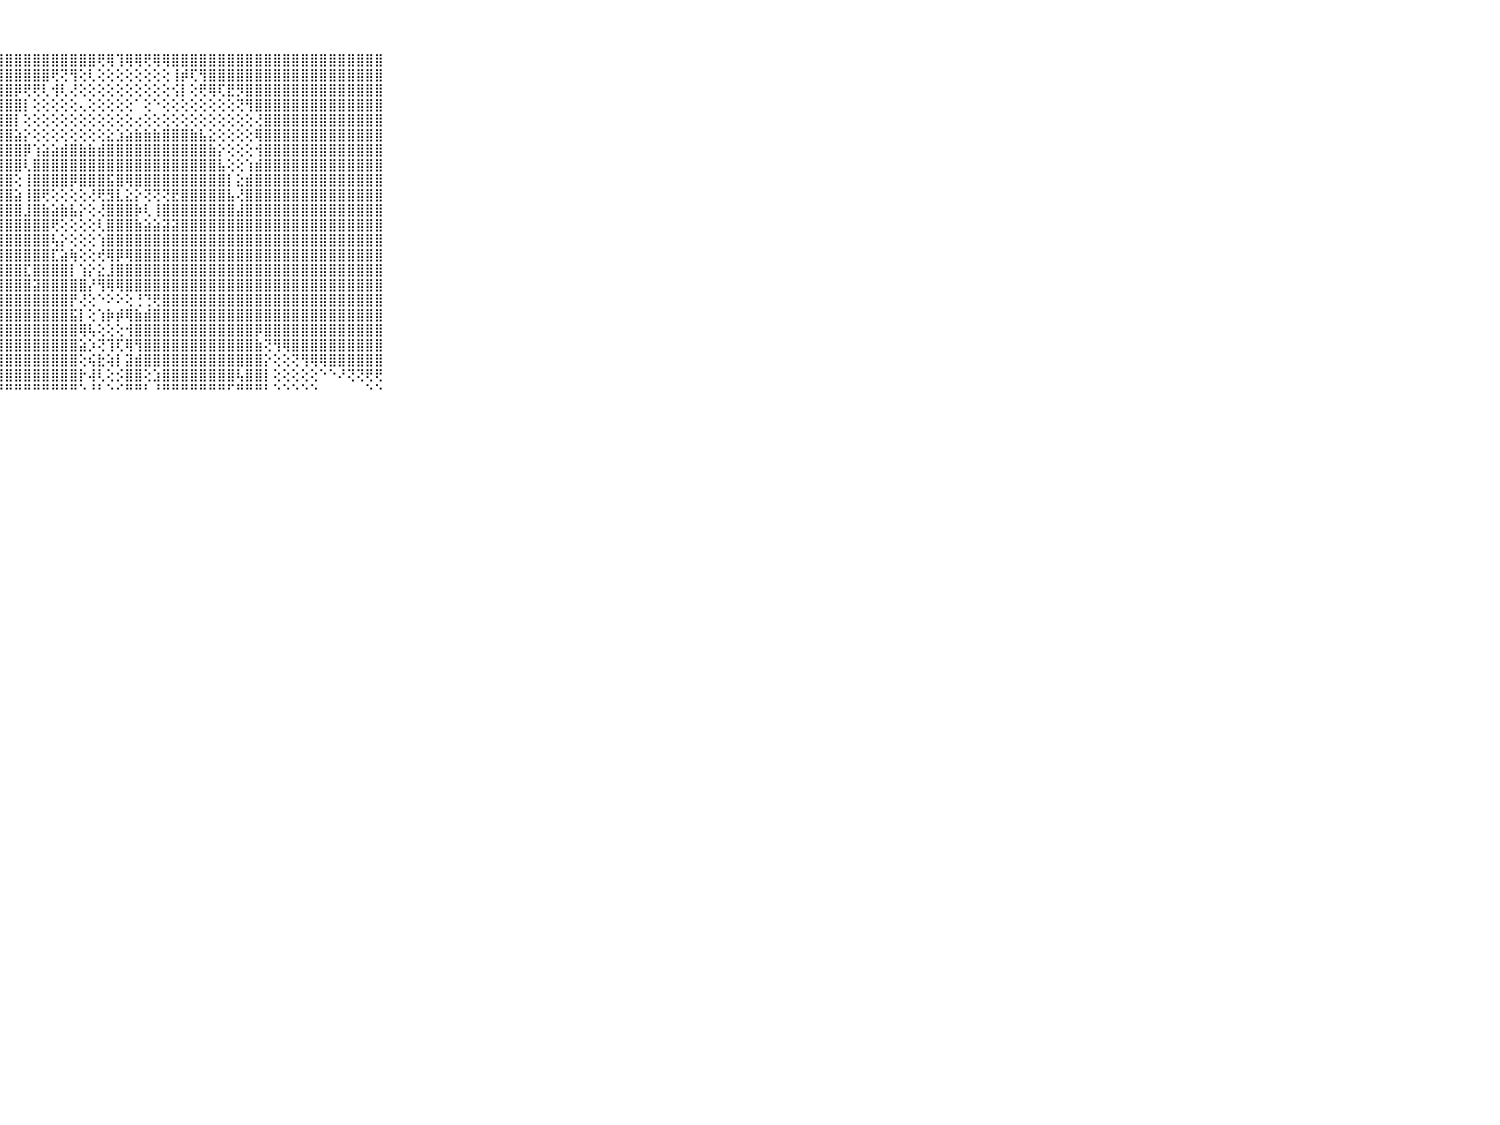

⠀⠀⠀⠀⠀⠀⠀⠀⠀⠀⠀⣿⣿⣿⣿⣿⣿⣿⣿⣿⣿⣿⣿⣿⣿⣿⣿⣿⣿⣿⣿⣿⣿⣿⣿⣿⣿⣿⢟⢿⢹⢿⢿⢟⢿⢿⣿⣿⣿⣿⣿⣿⣿⣿⣿⣿⣿⣿⣿⣿⣿⣿⣿⣿⣿⣿⣿⣿⣿⠀⠀⠀⠀⠀⠀⠀⠀⠀⠀⠀⠀
⠀⠀⠀⠀⠀⠀⠀⠀⠀⠀⠀⣿⣿⣿⣿⣿⣿⣿⣿⣿⣿⣿⣿⣿⣿⣿⣿⣿⣿⣿⣿⣿⣿⢟⢝⢻⢕⢇⢕⢕⢕⢕⢕⢕⢕⢕⢸⡾⢏⢻⣿⣿⣿⣿⣿⣿⣿⣿⣿⣿⣿⣿⣿⣿⣿⣿⣿⣿⣿⠀⠀⠀⠀⠀⠀⠀⠀⠀⠀⠀⠀
⠀⠀⠀⠀⠀⠀⠀⠀⠀⠀⠀⣿⣿⣿⣿⣿⣿⣿⣿⣿⣿⣿⣿⣿⣿⣿⣿⣿⣿⡿⢟⢟⢇⢺⢇⢜⢕⢕⢕⢕⢕⢕⢕⢕⢕⢕⢪⡇⢕⢟⢿⢏⣟⡻⣿⣿⣿⣿⣿⣿⣿⣿⣿⣿⣿⣿⣿⣿⣿⠀⠀⠀⠀⠀⠀⠀⠀⠀⠀⠀⠀
⠀⠀⠀⠀⠀⠀⠀⠀⠀⠀⠀⣿⣿⣿⣿⣿⣿⣿⣿⣿⣿⣿⣿⣿⣿⣿⣿⣿⣿⣿⡇⢕⢕⢕⢕⢕⢄⢕⢕⢕⢕⢕⠁⢕⠑⢕⢕⢕⢕⢕⢕⢕⢕⢝⢻⣿⣿⣿⣿⣿⣿⣿⣿⣿⣿⣿⣿⣿⣿⠀⠀⠀⠀⠀⠀⠀⠀⠀⠀⠀⠀
⠀⠀⠀⠀⠀⠀⠀⠀⠀⠀⠀⣿⣿⣿⣿⣿⣿⣿⣿⣿⣿⣿⣿⣿⣿⣿⣿⣿⣿⡇⢕⢕⢕⢕⢕⢕⢕⢕⢕⢕⢕⢕⢔⢕⢕⢕⢕⢕⢕⢕⢕⢕⢕⢕⢕⢜⣿⣿⣿⣿⣿⣿⣿⣿⣿⣿⣿⣿⣿⠀⠀⠀⠀⠀⠀⠀⠀⠀⠀⠀⠀
⠀⠀⠀⠀⠀⠀⠀⠀⠀⠀⠀⣿⣿⣿⣿⣿⣿⣿⣿⣿⣿⣿⣿⣿⣿⣿⣿⣿⣿⣵⡕⢕⢕⢕⢕⢕⢕⢕⢕⣕⣱⣵⣷⣷⣷⣿⣿⣿⣷⣧⣕⢕⢕⢕⢕⢿⣿⣿⣿⣿⣿⣿⣿⣿⣿⣿⣿⣿⣿⠀⠀⠀⠀⠀⠀⠀⠀⠀⠀⠀⠀
⠀⠀⠀⠀⠀⠀⠀⠀⠀⠀⠀⣿⣿⣿⣿⣿⣿⣿⣿⣿⣿⣿⣿⣿⣿⣿⣿⣿⣿⣿⡿⢱⣵⣵⣾⣿⣷⣷⣾⣿⣿⣿⣿⣿⣿⣿⣿⣿⣿⣿⣷⡕⢕⢕⢕⢺⣿⣿⣿⣿⣿⣿⣿⣿⣿⣿⣿⣿⣿⠀⠀⠀⠀⠀⠀⠀⠀⠀⠀⠀⠀
⠀⠀⠀⠀⠀⠀⠀⠀⠀⠀⠀⣿⣿⣿⣿⣿⣿⣿⣿⣿⣿⣿⣿⣿⣿⣿⣿⣿⣿⣿⢇⣿⣿⣿⣿⣿⣿⣿⣿⣿⣿⣿⣿⣿⣿⣿⣿⣿⣿⣿⣿⣧⢕⢕⢱⣾⣿⣿⣿⣿⣿⣿⣿⣿⣿⣿⣿⣿⣿⠀⠀⠀⠀⠀⠀⠀⠀⠀⠀⠀⠀
⠀⠀⠀⠀⠀⠀⠀⠀⠀⠀⠀⣿⣿⣿⣿⣿⣿⣿⣿⣿⣿⣿⣿⣿⣿⣿⣿⣿⣿⢕⢸⣿⣿⣿⣿⡿⣿⣿⣿⣯⣿⢿⣿⣿⣿⣿⣿⣿⣿⣿⣿⣿⡇⣕⣾⣿⣿⣿⣿⣿⣿⣿⣿⣿⣿⣿⣿⣿⣿⠀⠀⠀⠀⠀⠀⠀⠀⠀⠀⠀⠀
⠀⠀⠀⠀⠀⠀⠀⠀⠀⠀⠀⣿⣿⣿⣿⣿⣿⣿⣿⣿⣿⣿⣿⣿⣿⣿⣿⣿⣿⣵⢸⣿⢟⢕⢕⢕⢕⢜⢟⣻⣇⣕⡕⢝⢝⢝⣟⣿⣿⣿⣿⣿⣧⢜⣿⣿⣿⣿⣿⣿⣿⣿⣿⣿⣿⣿⣿⣿⣿⠀⠀⠀⠀⠀⠀⠀⠀⠀⠀⠀⠀
⠀⠀⠀⠀⠀⠀⠀⠀⠀⠀⠀⣿⣿⣿⣿⣿⣿⣿⣿⣿⣿⣿⣿⣿⣿⣿⣿⣿⣿⣿⣸⣿⣷⣵⣷⣧⡕⢕⢜⣿⣿⣿⡷⢇⢸⣿⣿⣿⣿⣿⣿⣿⣿⣼⣿⣿⣿⣿⣿⣿⣿⣿⣿⣿⣿⣿⣿⣿⣿⠀⠀⠀⠀⠀⠀⠀⠀⠀⠀⠀⠀
⠀⠀⠀⠀⠀⠀⠀⠀⠀⠀⠀⣿⣿⣿⣿⣿⣿⣿⣿⣿⣿⣿⣿⣿⣿⣿⣿⣿⣿⣿⣿⣿⣿⢟⢕⢕⢕⢕⢇⣿⣿⣿⣷⣵⣵⣽⣽⣿⣿⣿⣿⣿⣿⣿⣿⣿⣿⣿⣿⣿⣿⣿⣿⣿⣿⣿⣿⣿⣿⠀⠀⠀⠀⠀⠀⠀⠀⠀⠀⠀⠀
⠀⠀⠀⠀⠀⠀⠀⠀⠀⠀⠀⣿⣿⣿⣿⣿⣿⣿⣿⣿⣿⣿⣿⣿⣿⣿⣿⣿⣿⣿⣿⣿⣿⢧⡕⢕⢕⢕⢱⣿⣿⣿⣿⣿⣿⣿⣿⣿⣿⣿⣿⣿⣿⣿⣿⣿⣿⣿⣿⣿⣿⣿⣿⣿⣿⣿⣿⣿⣿⠀⠀⠀⠀⠀⠀⠀⠀⠀⠀⠀⠀
⠀⠀⠀⠀⠀⠀⠀⠀⠀⠀⠀⣿⣿⣿⣿⣿⣿⣿⣿⣿⣿⣿⣿⣿⣿⣿⣿⣿⣿⣿⣿⣿⣿⣏⣵⢷⢕⢕⢞⢿⡿⢿⣿⣿⣿⣿⣿⣿⣿⣿⣿⣿⣿⣿⣿⣿⣿⣿⣿⣿⣿⣿⣿⣿⣿⣿⣿⣿⣿⠀⠀⠀⠀⠀⠀⠀⠀⠀⠀⠀⠀
⠀⠀⠀⠀⠀⠀⠀⠀⠀⠀⠀⣿⣿⣿⣿⣿⣿⣿⣿⣿⣿⣿⣿⣿⣿⣿⣿⣿⣿⣿⣏⣿⣿⣿⣿⡇⢱⡕⣕⣸⣿⣿⣿⣿⣿⣿⣿⣿⣿⣿⣿⣿⣿⣿⣿⣿⣿⣿⣿⣿⣿⣿⣿⣿⣿⣿⣿⣿⣿⠀⠀⠀⠀⠀⠀⠀⠀⠀⠀⠀⠀
⠀⠀⠀⠀⠀⠀⠀⠀⠀⠀⠀⣿⣿⣿⣿⣿⣿⣿⣿⣿⣿⣿⣿⣿⣿⣿⣿⣿⣿⣿⣿⣽⣿⣿⣿⣿⣿⡜⢻⢿⢿⣿⣿⣿⣿⣿⣿⣿⣿⣿⣿⣿⣿⣿⣿⣿⣿⣿⣿⣿⣿⣿⣿⣿⣿⣿⣿⣿⣿⠀⠀⠀⠀⠀⠀⠀⠀⠀⠀⠀⠀
⠀⠀⠀⠀⠀⠀⠀⠀⠀⠀⠀⣿⣿⣿⣿⣿⣿⣿⣿⣿⣿⣿⣿⣿⣿⣿⣿⣿⣿⣿⣿⣿⣿⣿⣿⡟⢜⢕⠑⠕⠕⢕⢘⢙⢟⣿⣿⣿⣿⣿⣿⣿⣿⣿⣿⣿⣿⣿⣿⣿⣿⣿⣿⣿⣿⣿⣿⣿⣿⠀⠀⠀⠀⠀⠀⠀⠀⠀⠀⠀⠀
⠀⠀⠀⠀⠀⠀⠀⠀⠀⠀⠀⣿⣿⣿⣿⣿⣿⣿⣿⣿⣿⣿⣿⣿⣿⣿⣿⣿⣿⣿⣿⣿⣿⣿⣿⣯⡇⢕⢱⡷⡾⢿⣷⣾⣿⣿⣿⣿⣿⣿⣿⣿⣿⣿⣿⣿⣿⣿⣿⣿⣿⣿⣿⣿⣿⣿⣿⣿⣿⠀⠀⠀⠀⠀⠀⠀⠀⠀⠀⠀⠀
⠀⠀⠀⠀⠀⠀⠀⠀⠀⠀⠀⣿⣿⣿⣿⣿⣿⣿⣿⣿⣿⣿⣿⣿⣿⣿⣿⣿⣿⣿⣿⣿⣿⣿⣿⣿⢿⢧⢕⢕⢕⢺⣿⣿⣿⣿⣿⣿⣿⣿⣿⣿⣿⣿⣿⡿⣿⣿⣿⣿⣿⣿⣿⣿⣿⣿⣿⣿⣿⠀⠀⠀⠀⠀⠀⠀⠀⠀⠀⠀⠀
⠀⠀⠀⠀⠀⠀⠀⠀⠀⠀⠀⣿⣿⣿⣿⣿⣿⣿⣿⣿⣿⣿⣿⣿⣿⣿⣿⣿⣿⣿⣿⣿⣿⣿⣿⣿⣵⡱⢝⢹⢏⢿⢻⣿⣿⣿⣿⣿⣿⣿⣿⣿⣿⣿⣿⣷⢝⢻⢿⣿⣿⣿⣿⣿⣿⣿⣿⣿⣿⠀⠀⠀⠀⠀⠀⠀⠀⠀⠀⠀⠀
⠀⠀⠀⠀⠀⠀⠀⠀⠀⠀⠀⣿⣿⣿⣿⣿⣿⣿⣿⣿⣿⣿⣿⣿⣿⣿⣿⣿⣿⣿⣿⣿⣿⣿⣿⣿⢕⢮⣗⢵⡇⣽⣾⣿⣿⣿⣿⣿⣿⣿⣿⣿⣿⣿⣿⣿⡕⢕⢕⢝⢻⢿⢿⣿⣿⣿⣿⣿⣿⠀⠀⠀⠀⠀⠀⠀⠀⠀⠀⠀⠀
⠀⠀⠀⠀⠀⠀⠀⠀⠀⠀⠀⣿⣿⣿⣿⣿⣿⣿⣿⣿⣿⣿⣿⣿⣿⣿⣿⣿⣿⣿⣿⣿⣿⣿⣿⣿⡗⢼⢇⢕⡪⣿⣿⢕⣱⣿⣿⣿⣿⣿⣿⣿⣿⢧⣿⣿⡇⢕⢕⢕⢕⢕⠑⠑⠜⢝⢝⢟⢟⠀⠀⠀⠀⠀⠀⠀⠀⠀⠀⠀⠀
⠀⠀⠀⠀⠀⠀⠀⠀⠀⠀⠀⠛⠛⠛⠛⠛⠛⠛⠛⠛⠛⠛⠛⠛⠛⠛⠛⠛⠛⠛⠛⠛⠛⠛⠛⠛⠑⠘⠃⠑⠊⠛⠛⠃⠘⠛⠛⠛⠛⠛⠛⠛⠋⠛⠛⠛⠃⠑⠑⠑⠑⠑⠀⠀⠀⠀⠀⠑⠑⠀⠀⠀⠀⠀⠀⠀⠀⠀⠀⠀⠀